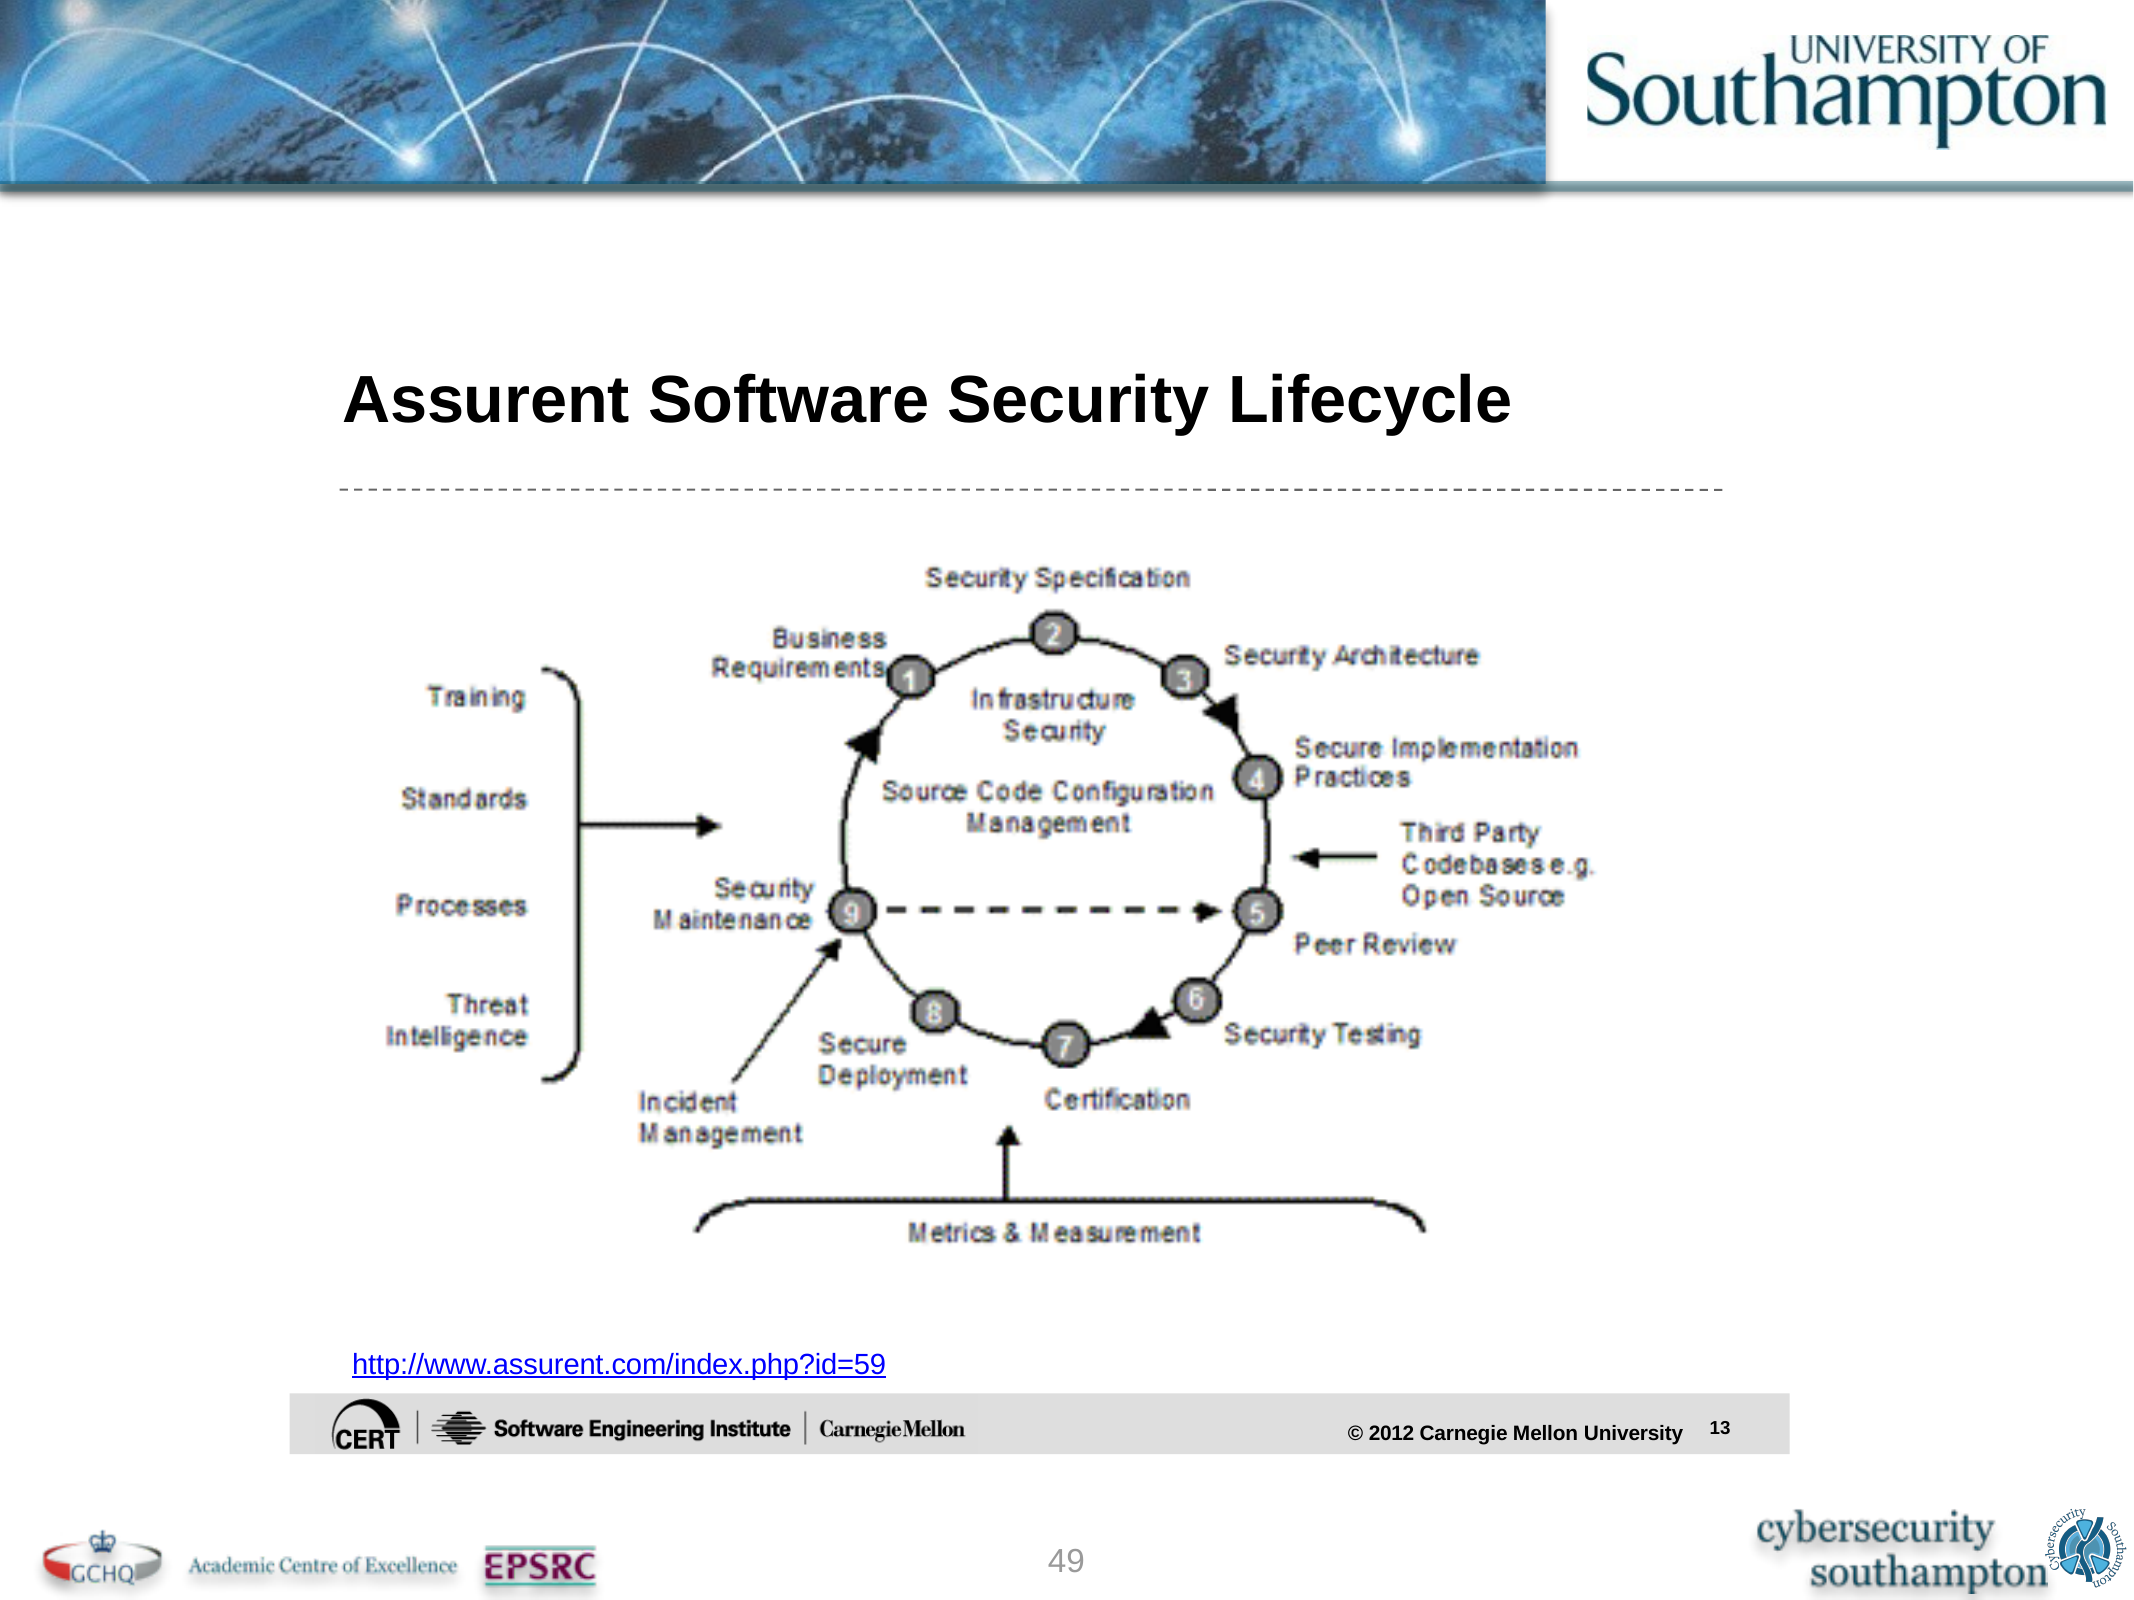

# Assurent Software Security Lifecycle

http://www.assurent.com/index.php?id=59

13
© 2012 Carnegie Mellon University

49